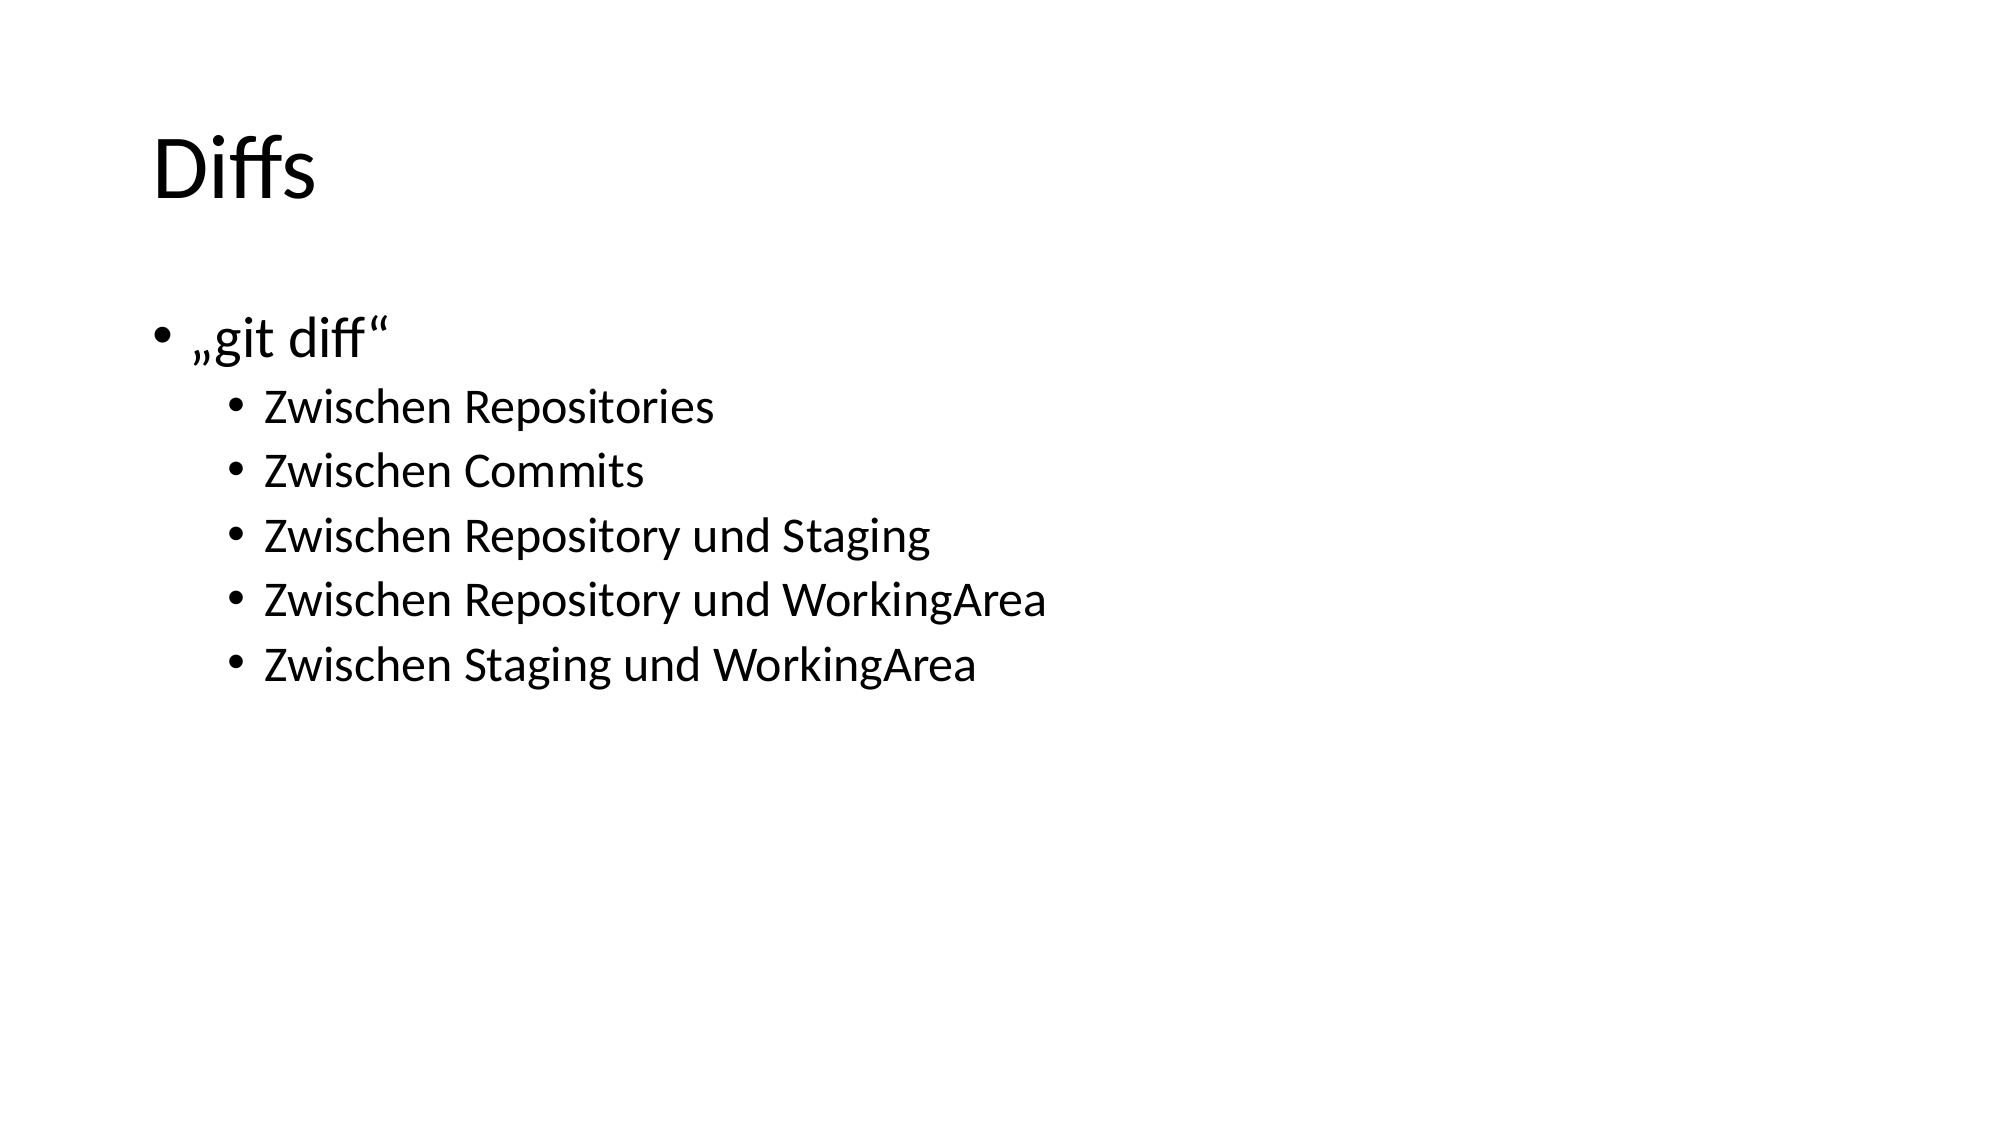

# Diffs
„git diff“
Zwischen Repositories
Zwischen Commits
Zwischen Repository und Staging
Zwischen Repository und WorkingArea
Zwischen Staging und WorkingArea